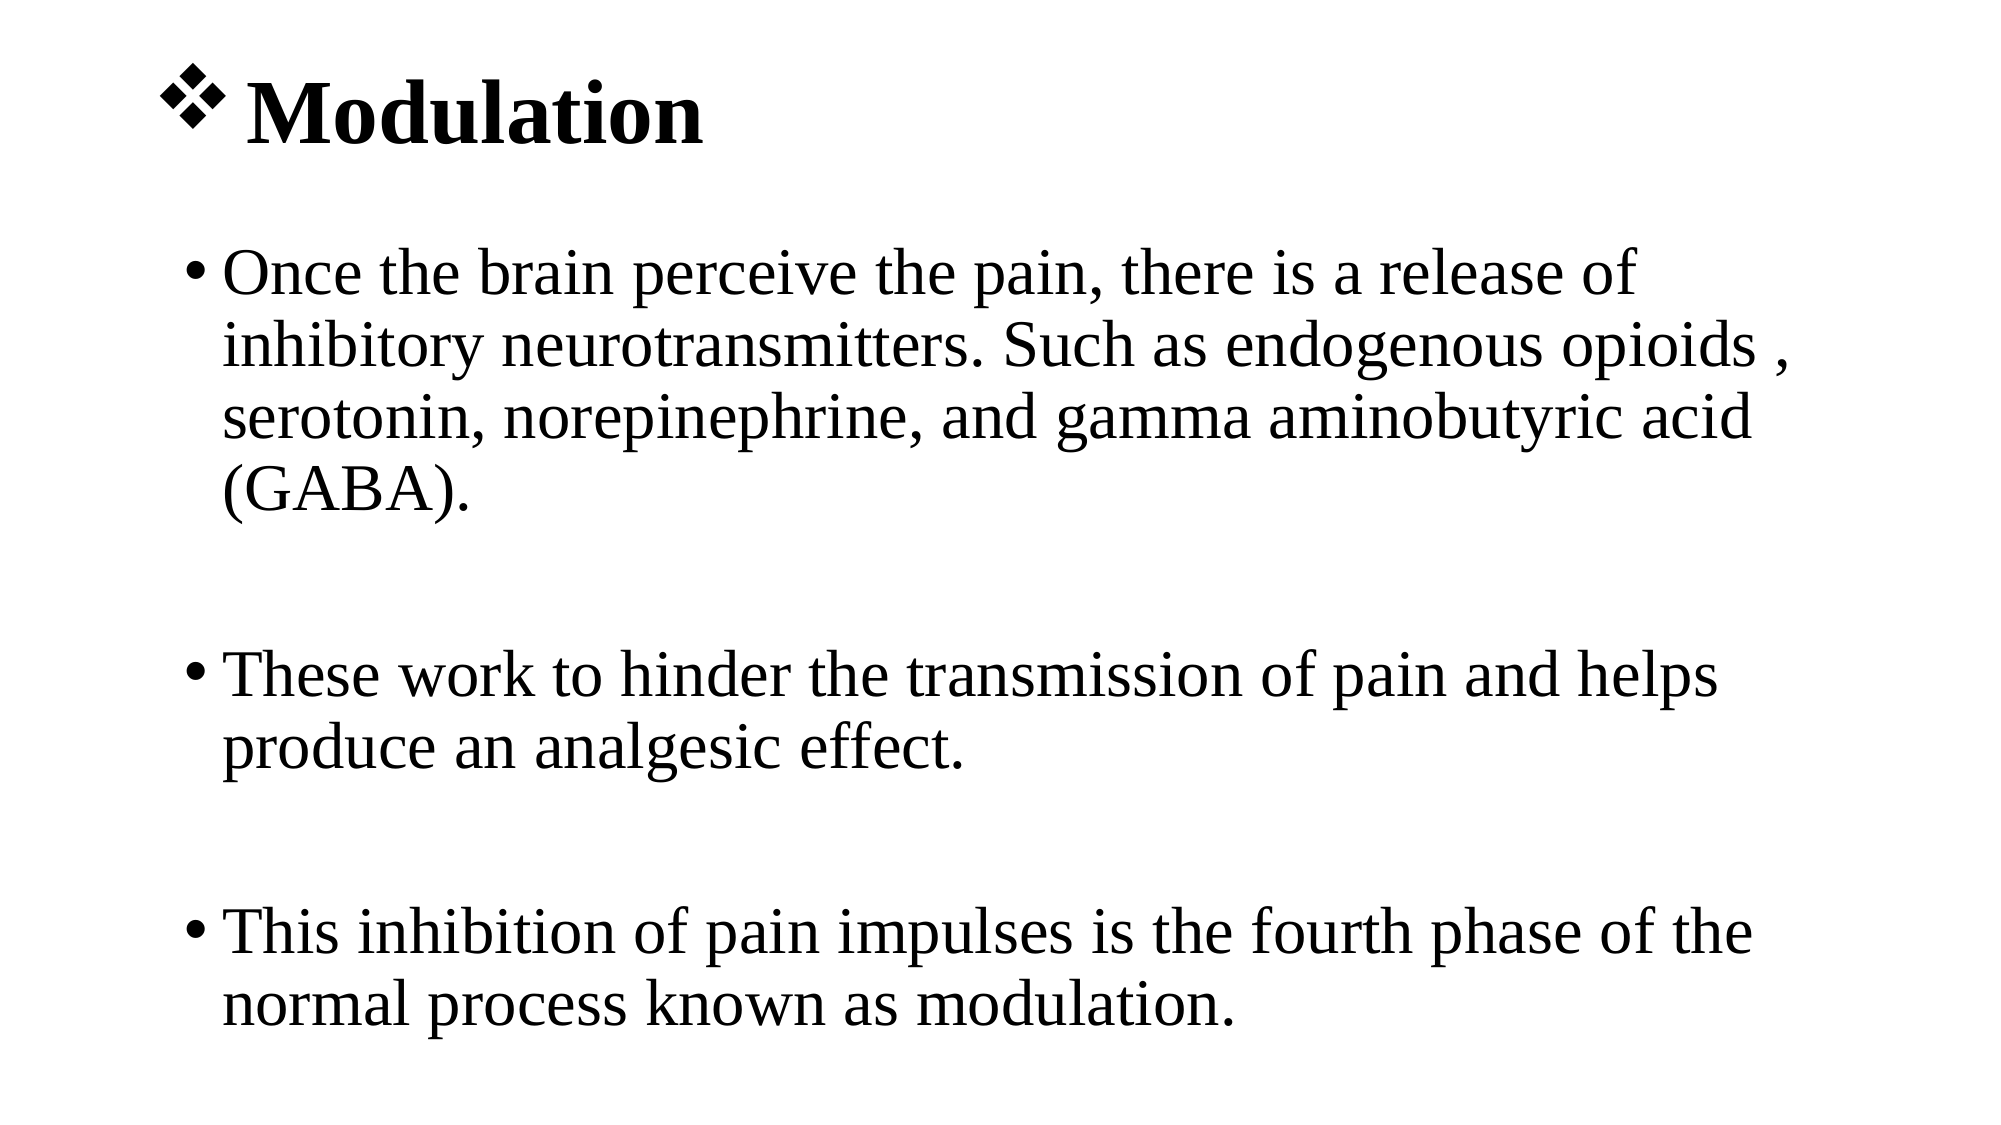

# Modulation
Once the brain perceive the pain, there is a release of inhibitory neurotransmitters. Such as endogenous opioids , serotonin, norepinephrine, and gamma aminobutyric acid (GABA).

These work to hinder the transmission of pain and helps produce an analgesic effect.

This inhibition of pain impulses is the fourth phase of the normal process known as modulation.